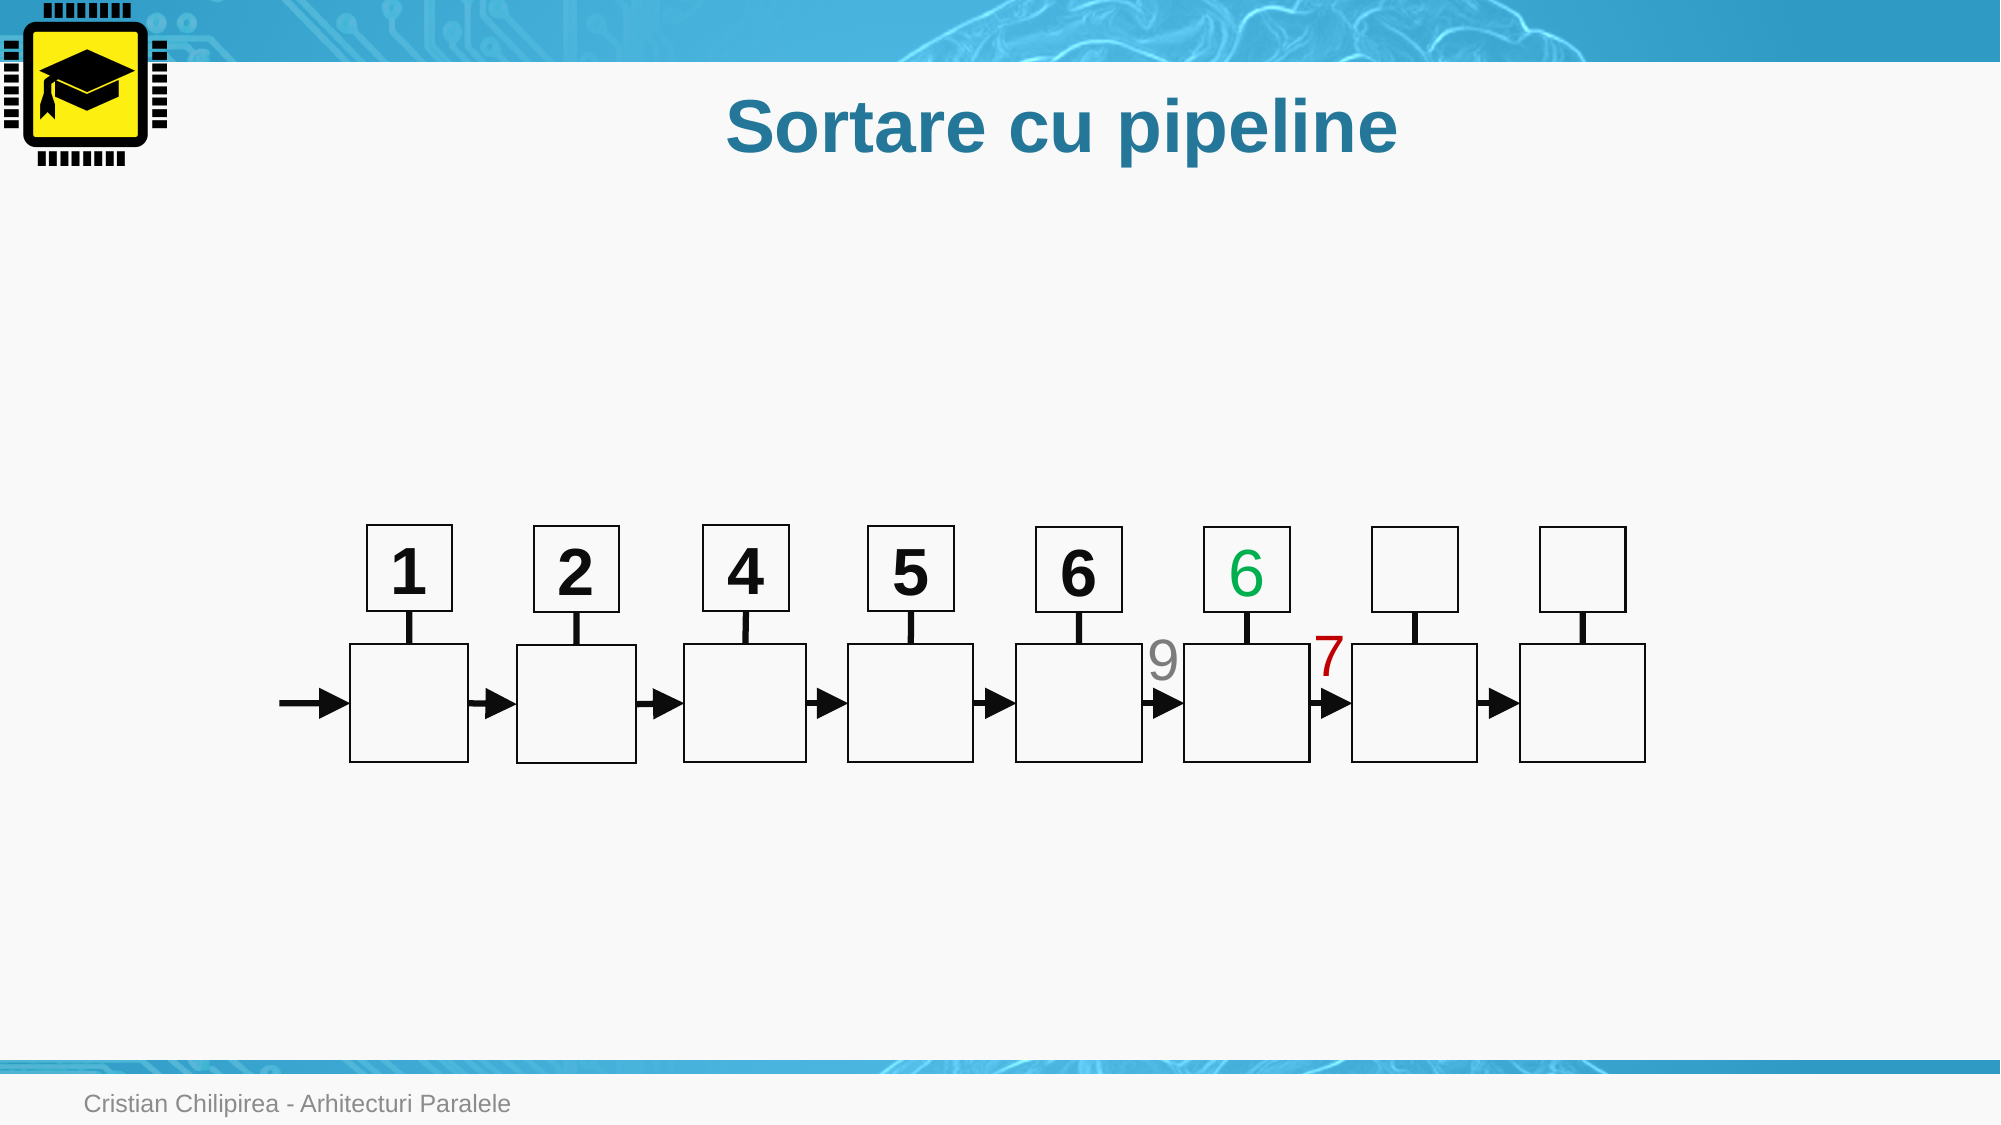

# Sortare cu pipeline
1
4
5
2
6
6

7
9

Cristian Chilipirea - Arhitecturi Paralele